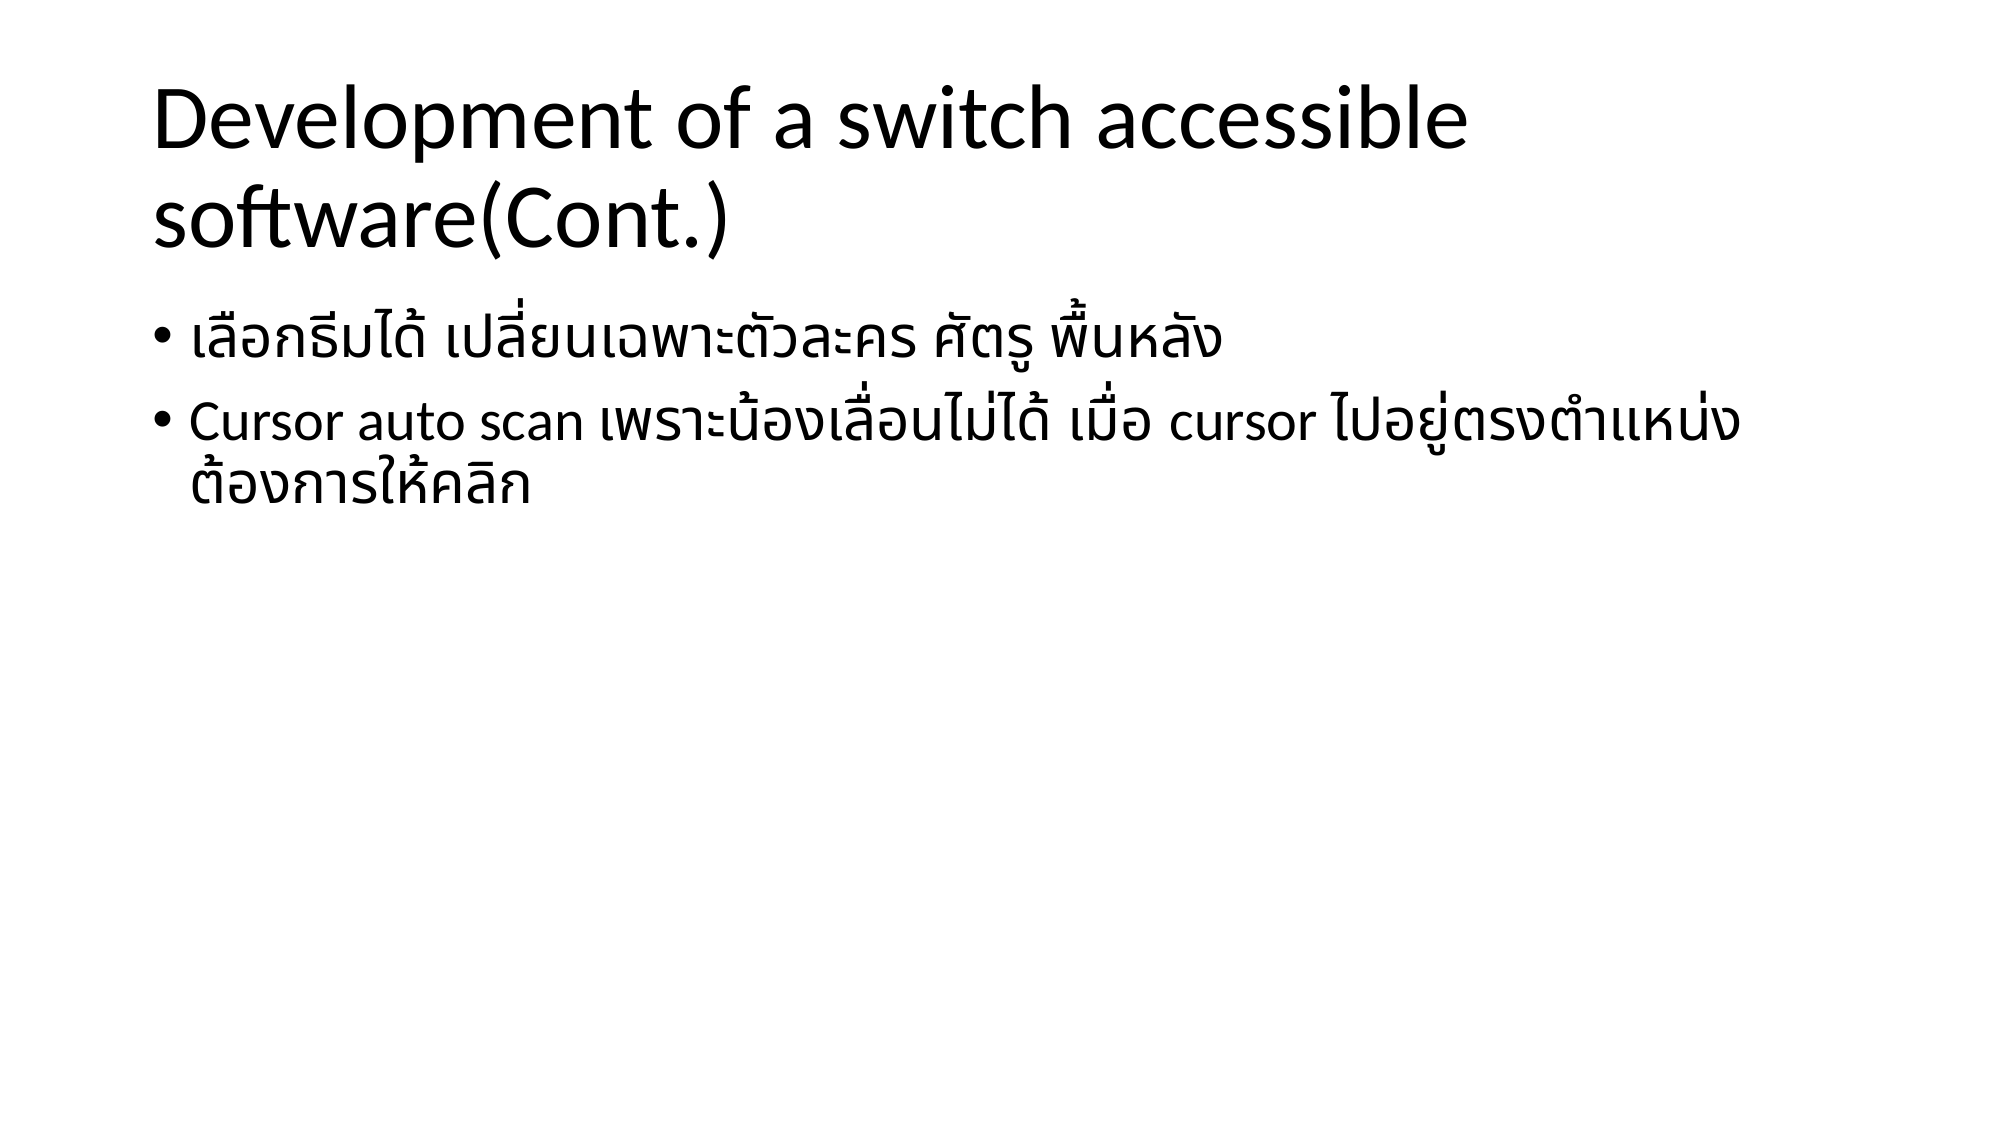

# Development of a switch accessible software(Cont.)
เลือกธีมได้ เปลี่ยนเฉพาะตัวละคร ศัตรู พื้นหลัง
Cursor auto scan เพราะน้องเลื่อนไม่ได้ เมื่อ cursor ไปอยู่ตรงตำแหน่งต้องการให้คลิก